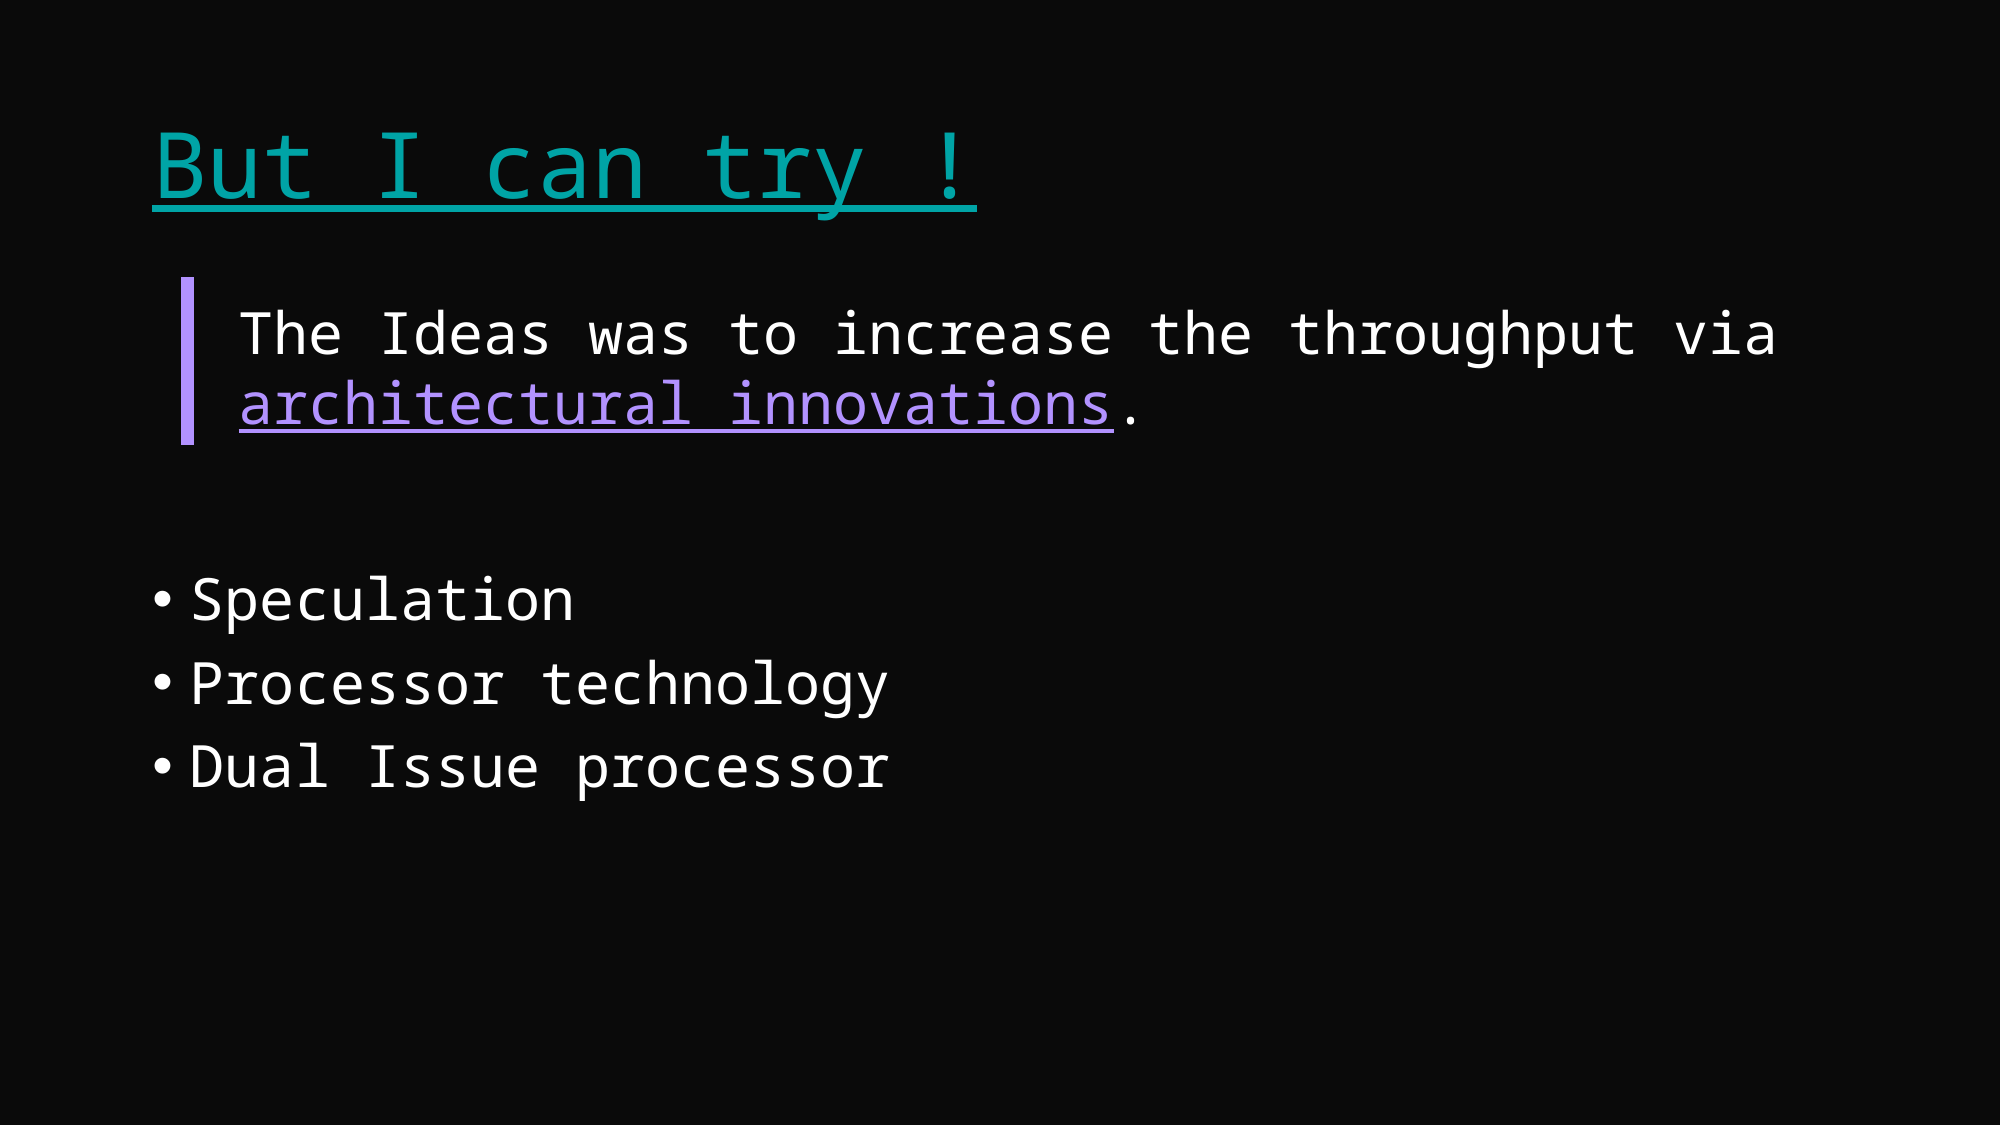

# But I can try !
The Ideas was to increase the throughput via architectural innovations.
Speculation
Processor technology
Dual Issue processor